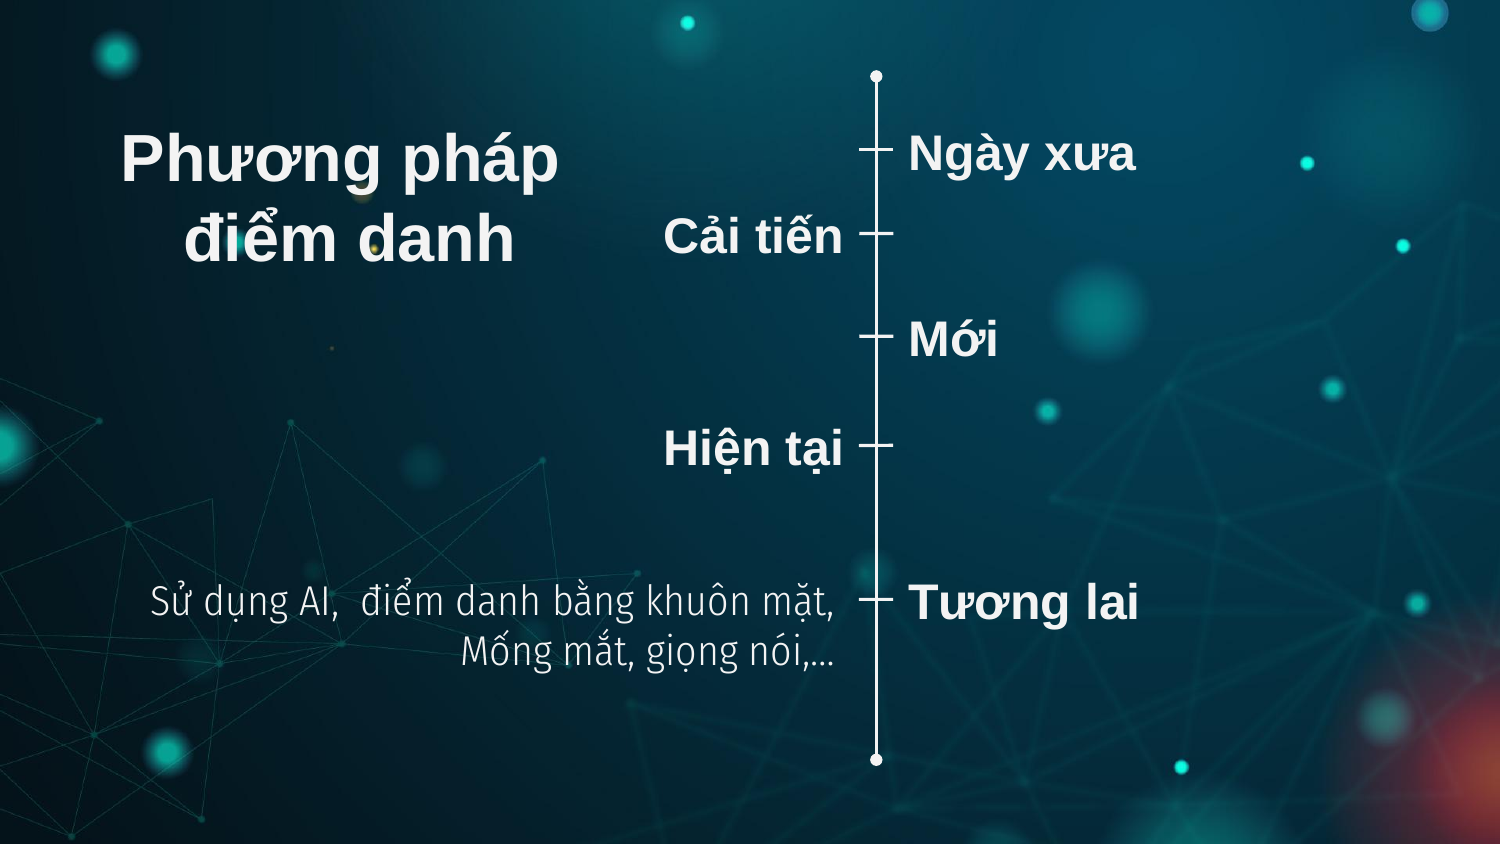

Ngày xưa
# Phương pháp điểm danh
Cải tiến
Mới
Hiện tại

Tương lai
Sử dụng AI,  điểm danh bằng khuôn mặt,
Mống mắt, giọng nói,…